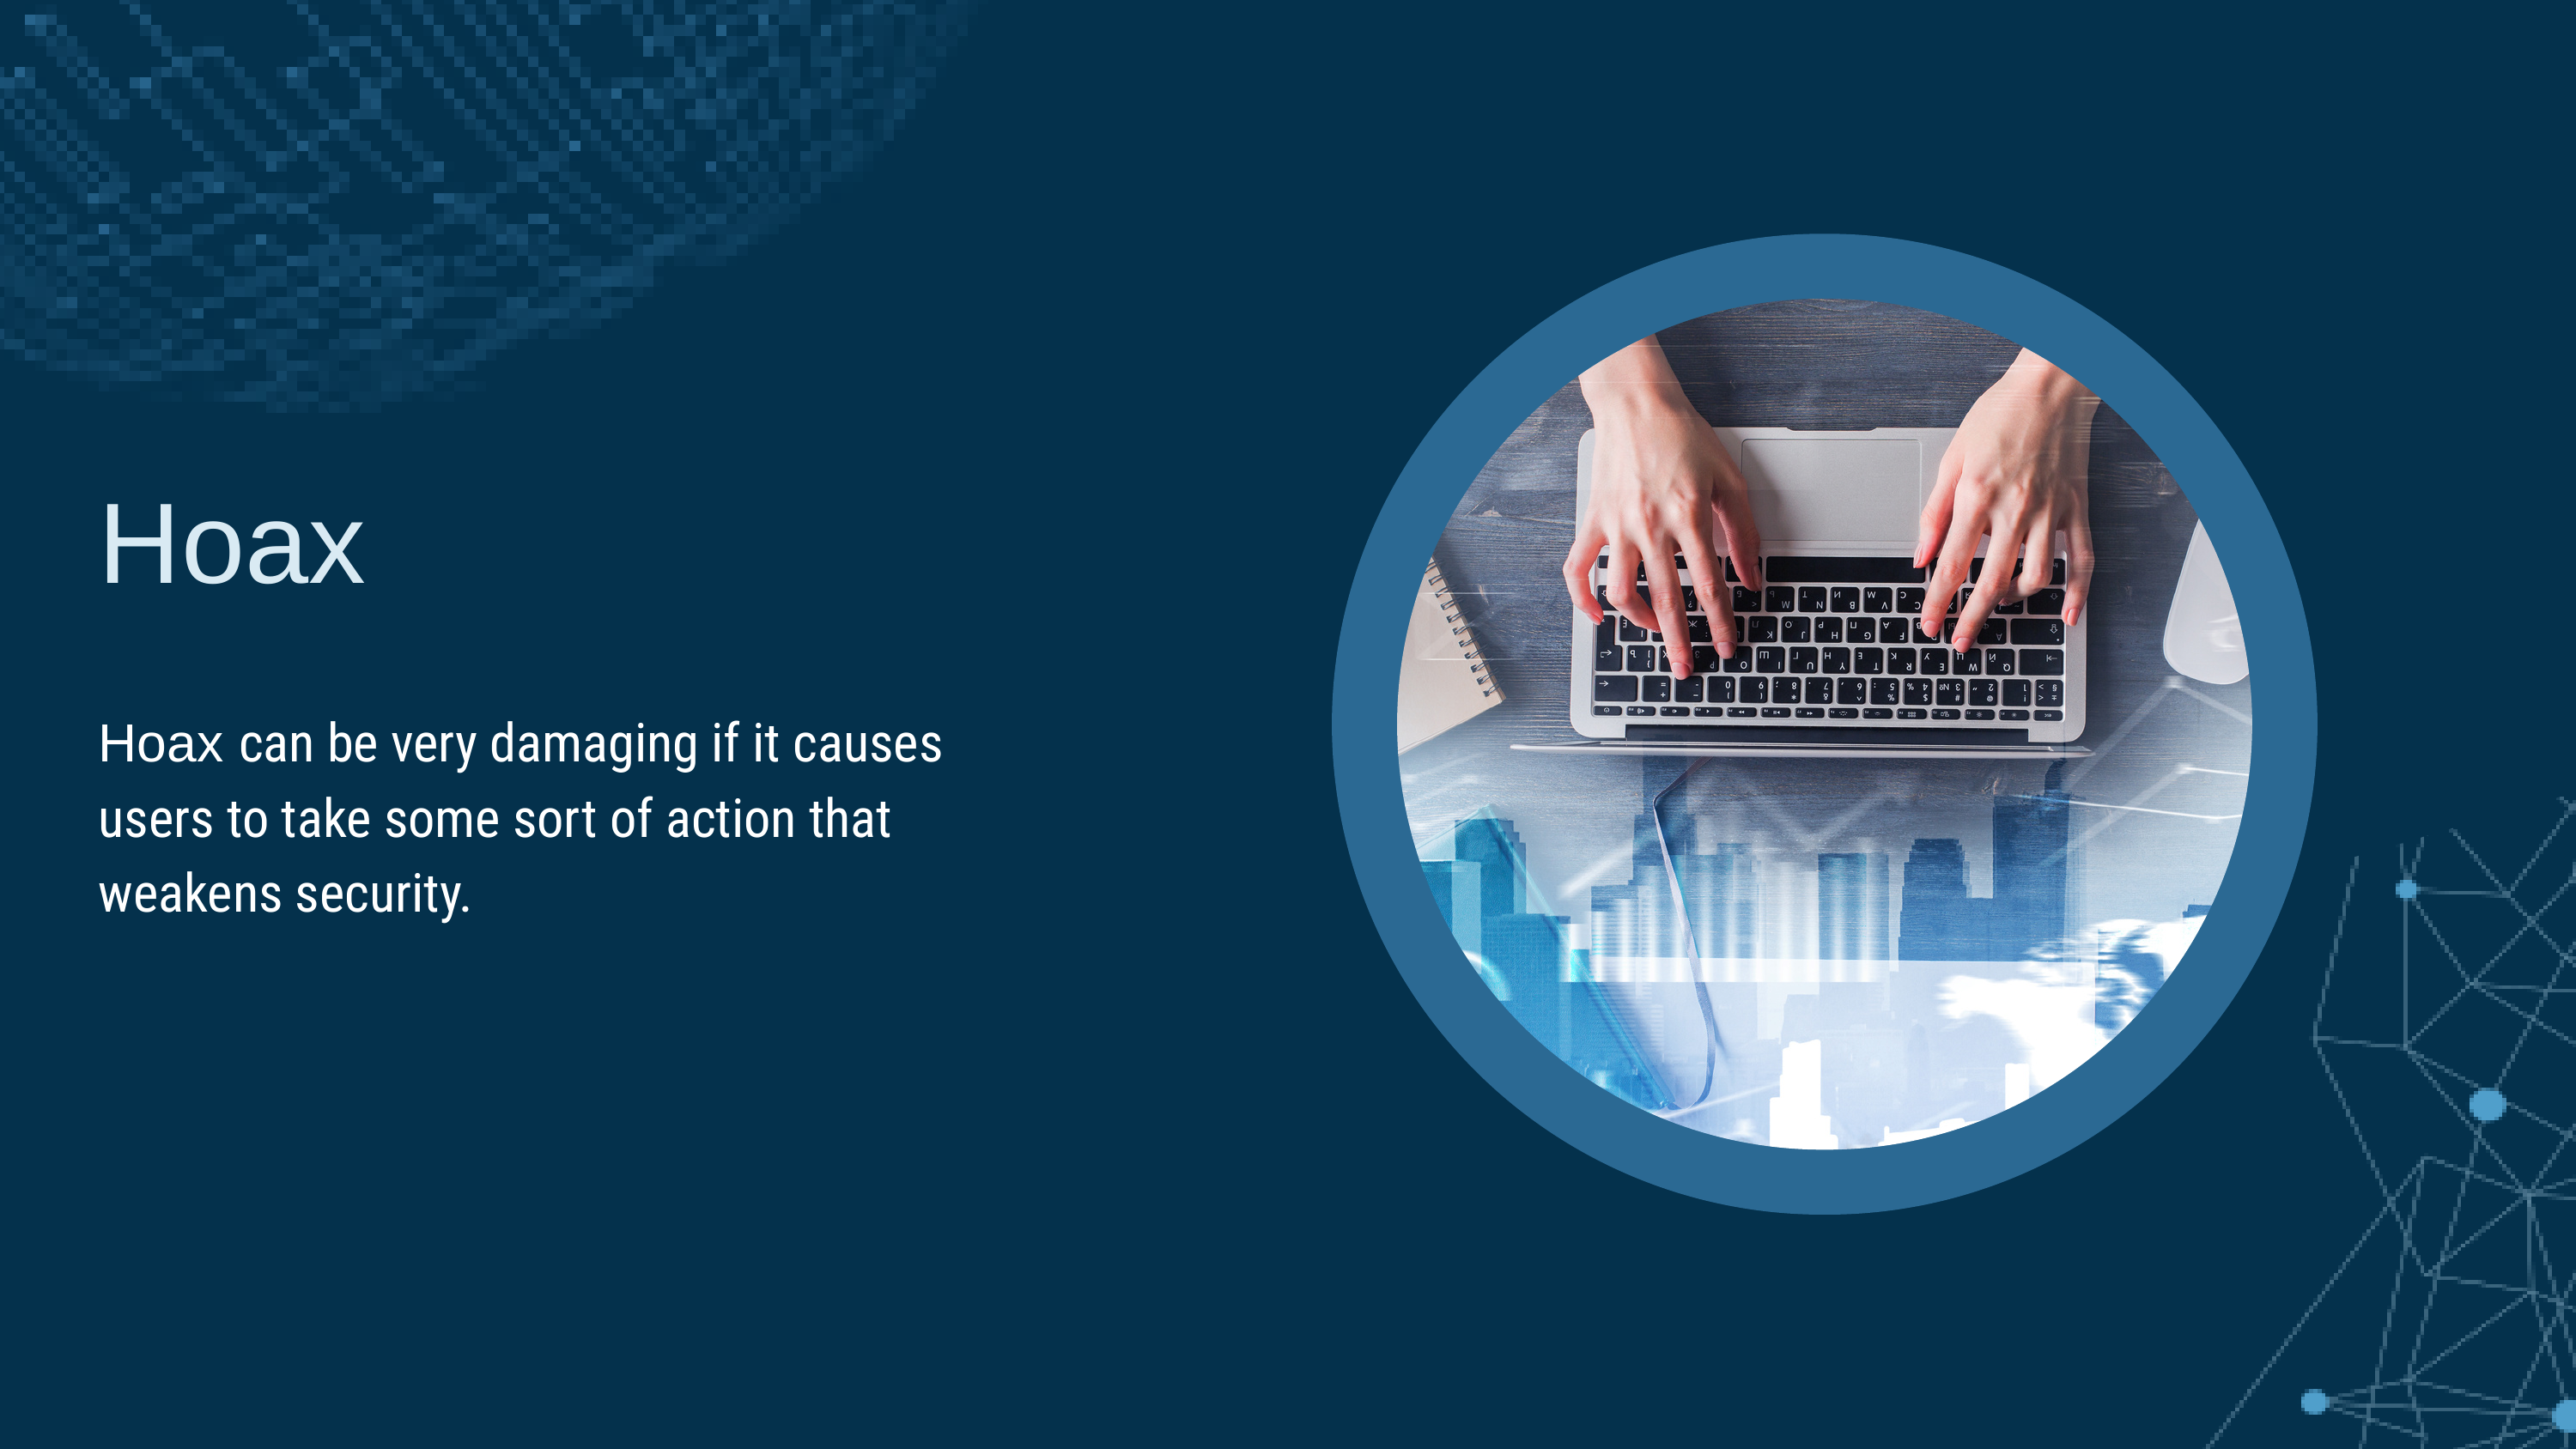

Hoax
Hoax can be very damaging if it causes users to take some sort of action that weakens security.